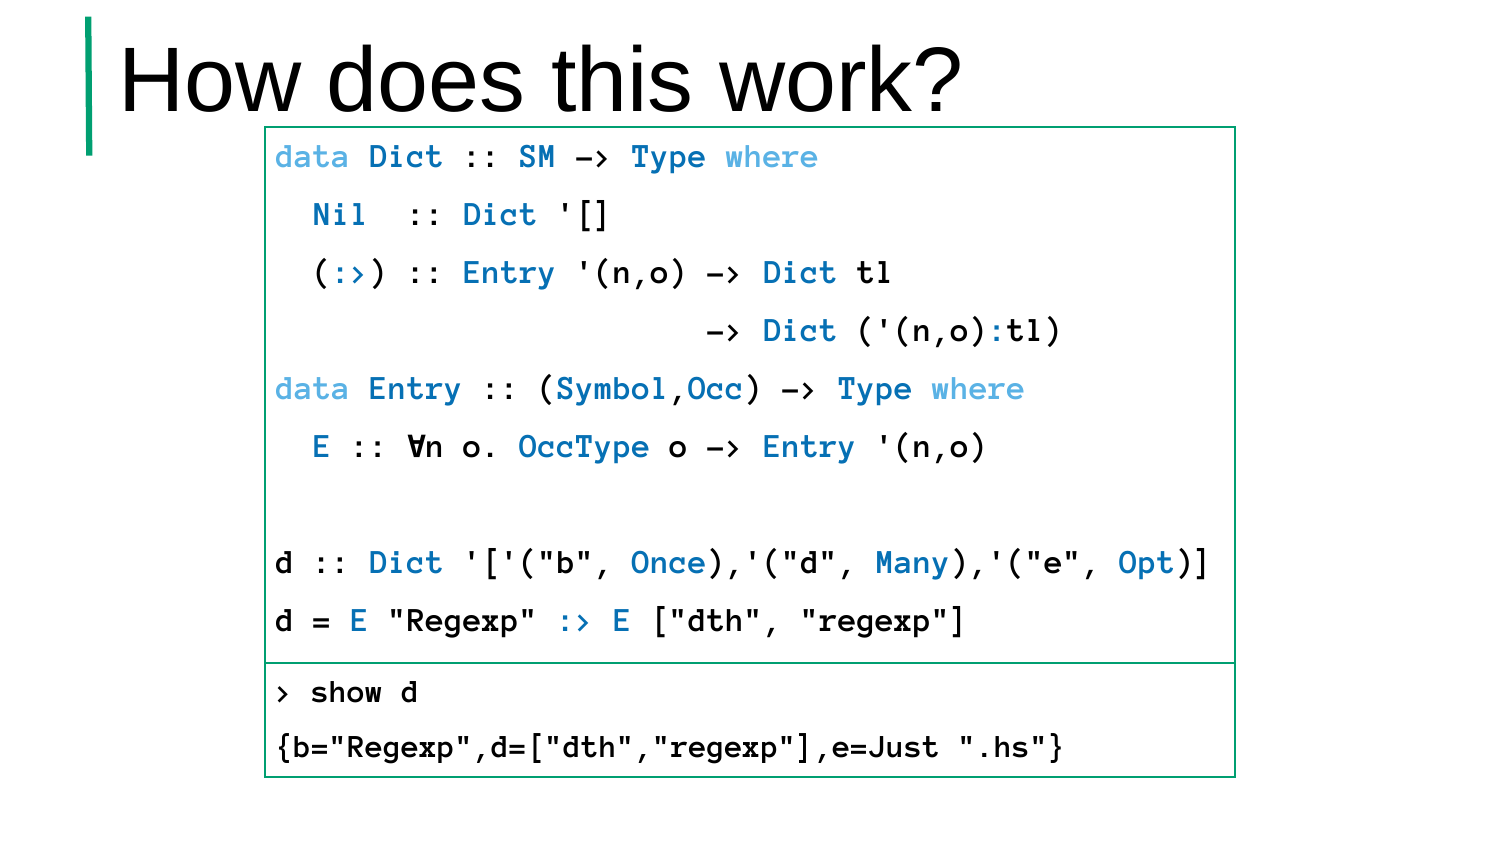

# How does this work?
data Dict :: SM -> Type where
  Nil  :: Dict '[]
  (:>) :: Entry '(n,o) -> Dict tl
                       -> Dict ('(n,o):tl)
data Entry :: (Symbol,Occ) -> Type where
  E :: ∀n o. OccType o -> Entry '(n,o)

d :: Dict '['("b", Once),'("d", Many),'("e", Opt)]
d = E "Regexp" :> E ["dth", "regexp"]
               :> E (Just "hs") :> Nil

> show d
{b="Regexp",d=["dth","regexp"],e=Just ".hs"}